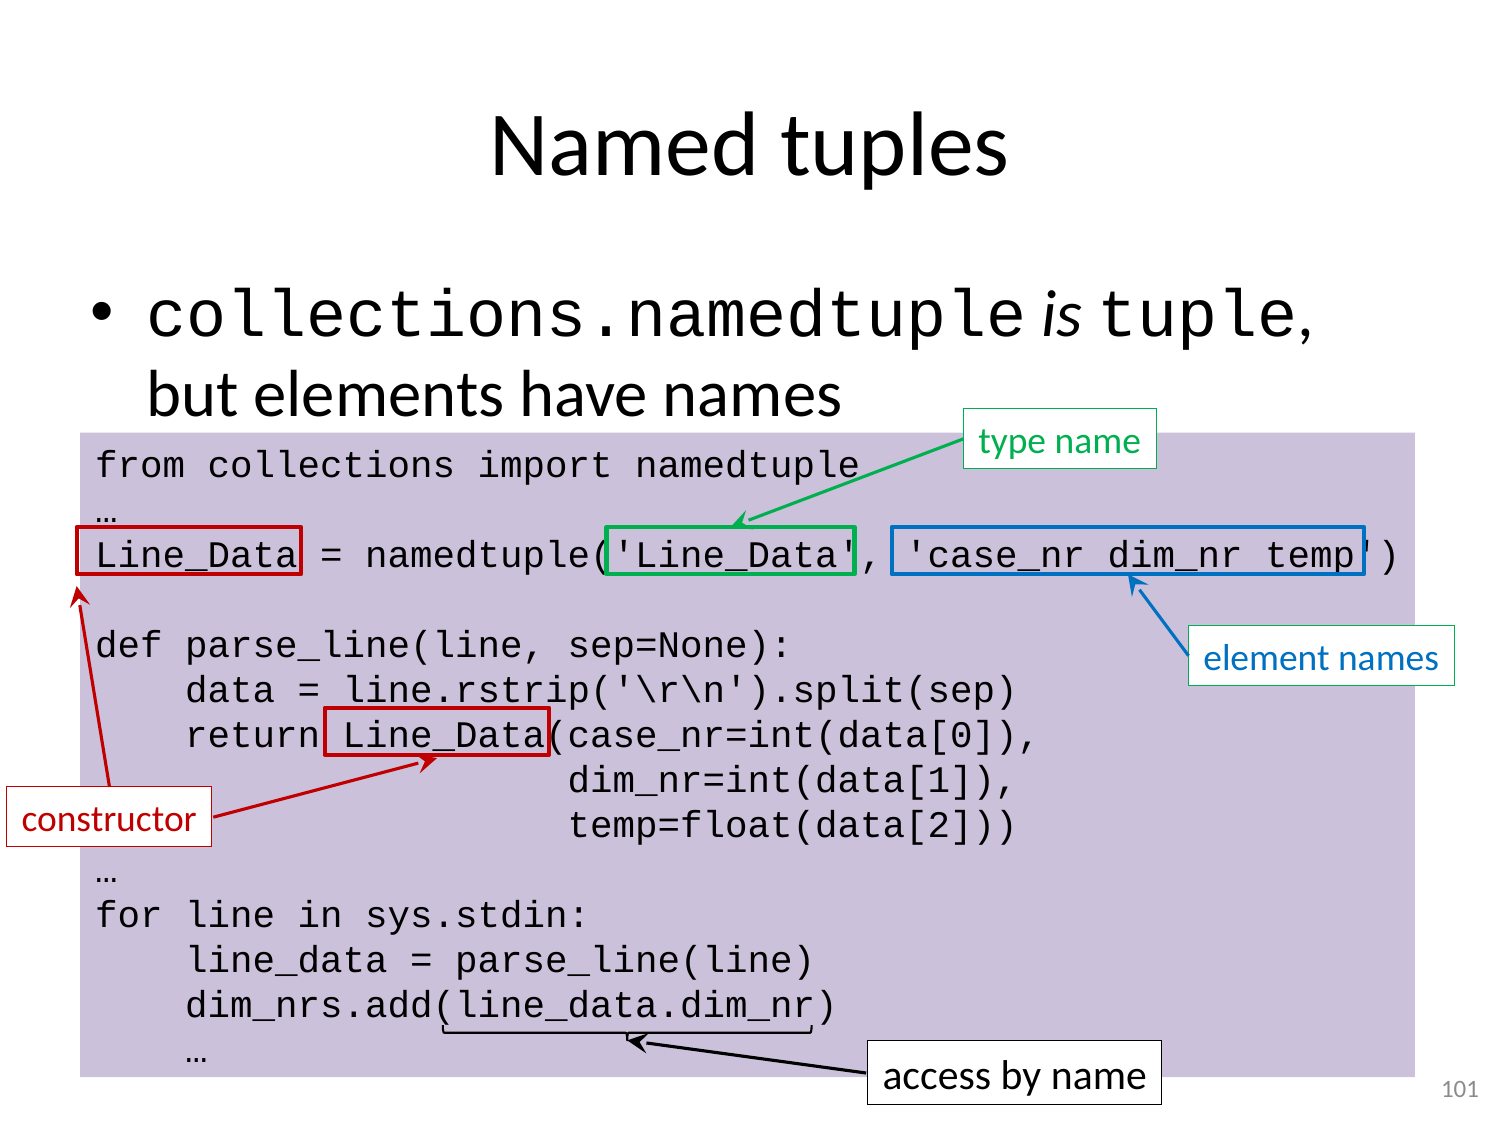

# Named tuples
collections.namedtuple is tuple, but elements have names
type name

from collections import namedtuple
…
Line_Data = namedtuple('Line_Data', 'case_nr dim_nr temp')

def parse_line(line, sep=None):
    data = line.rstrip('\r\n').split(sep)
    return Line_Data(case_nr=int(data[0]),
                     dim_nr=int(data[1]),
                     temp=float(data[2]))
…
for line in sys.stdin:
    line_data = parse_line(line)
    dim_nrs.add(line_data.dim_nr)
    …

constructor

element names

access by name
101